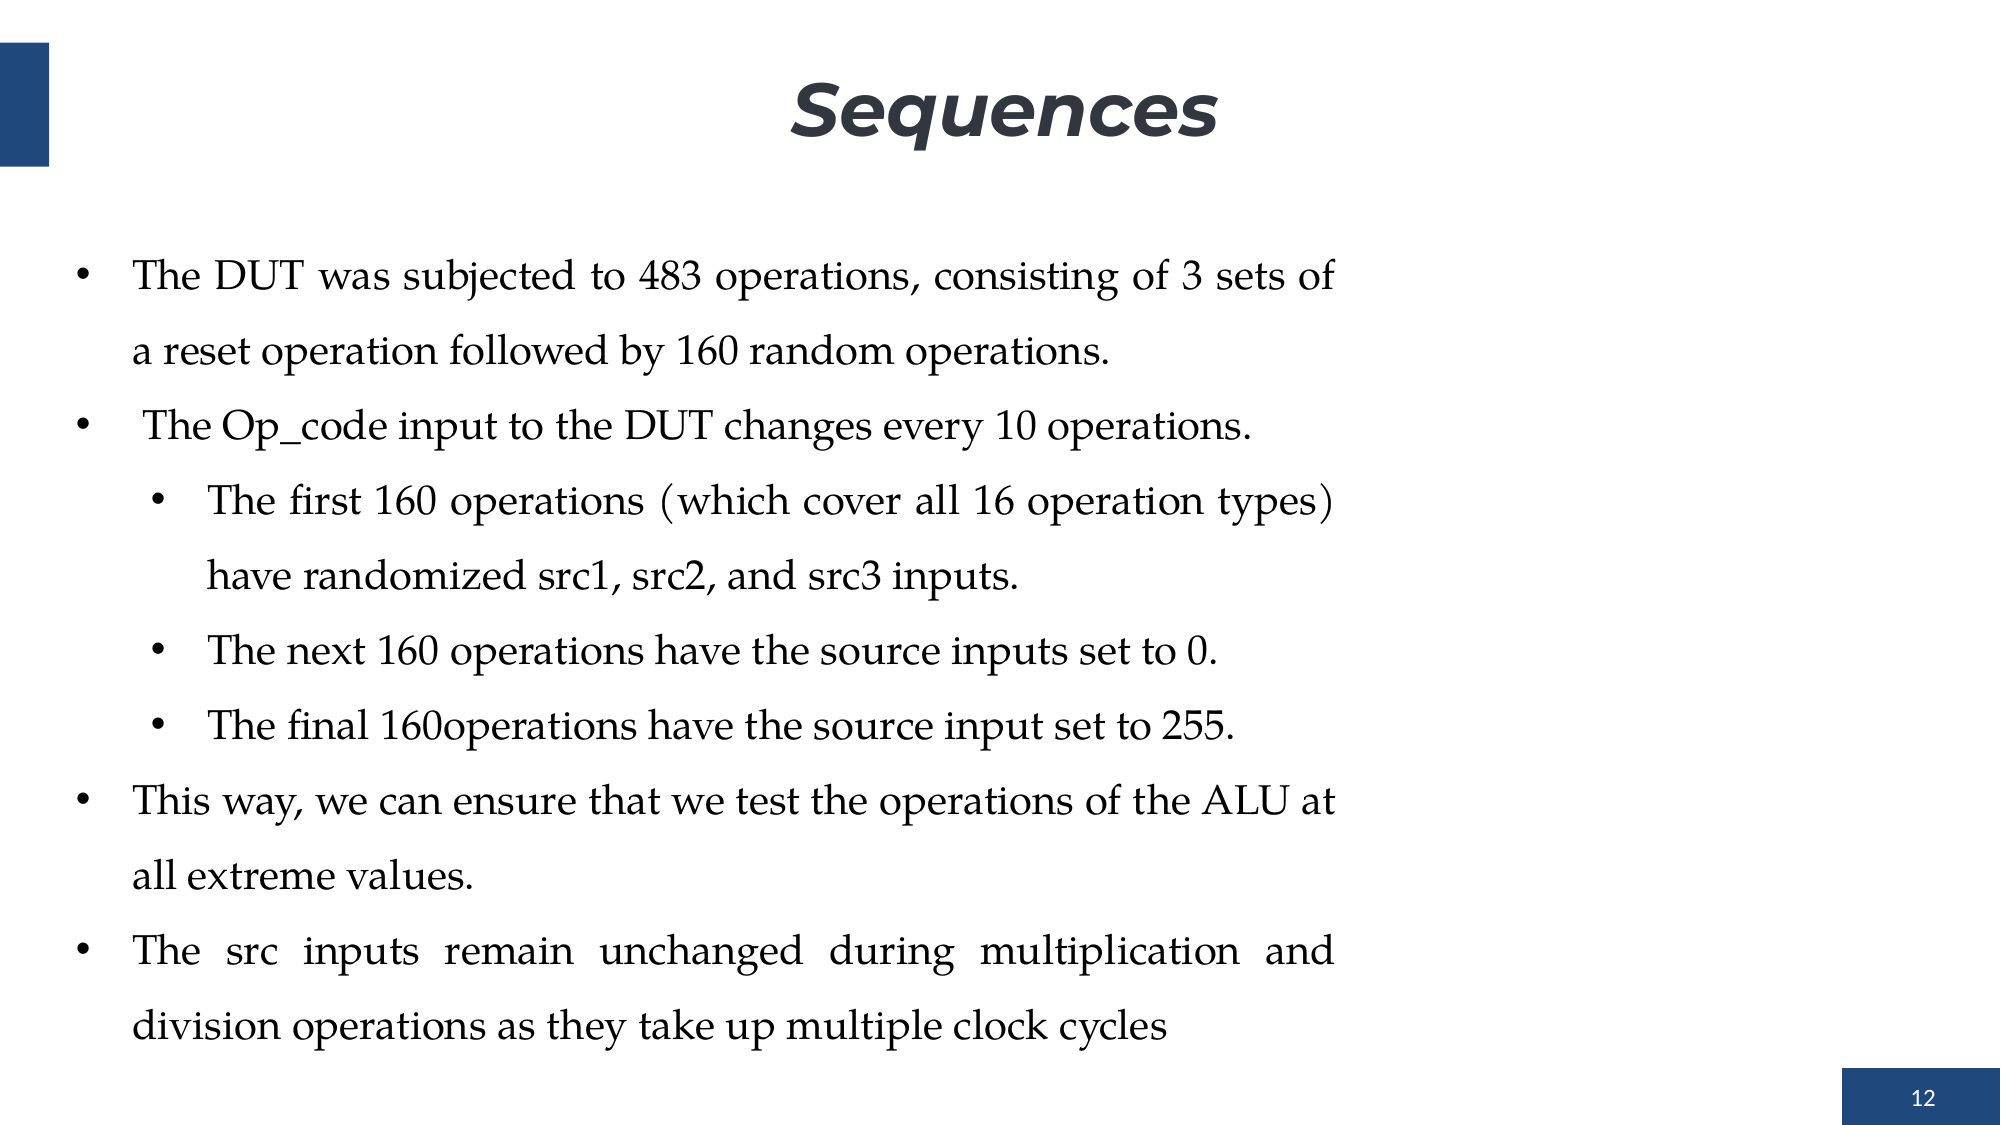

# Sequences
The DUT was subjected to 483 operations, consisting of 3 sets of a reset operation followed by 160 random operations.
 The Op_code input to the DUT changes every 10 operations.
The first 160 operations (which cover all 16 operation types) have randomized src1, src2, and src3 inputs.
The next 160 operations have the source inputs set to 0.
The final 160operations have the source input set to 255.
This way, we can ensure that we test the operations of the ALU at all extreme values.
The src inputs remain unchanged during multiplication and division operations as they take up multiple clock cycles
12